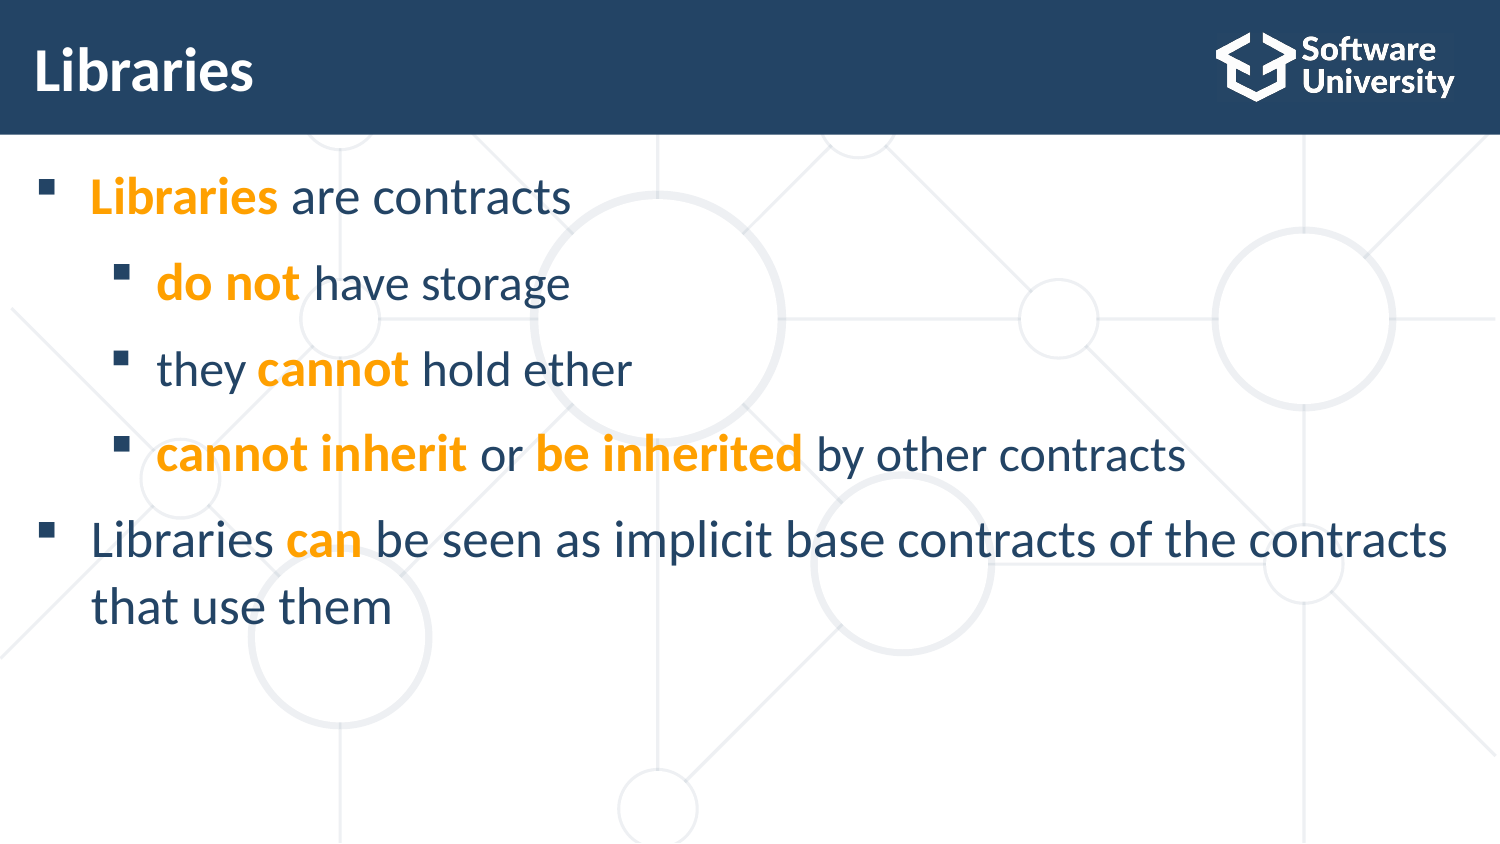

# Libraries
Libraries are contracts
do not have storage
they cannot hold ether
cannot inherit or be inherited by other contracts
Libraries can be seen as implicit base contracts of the contracts that use them